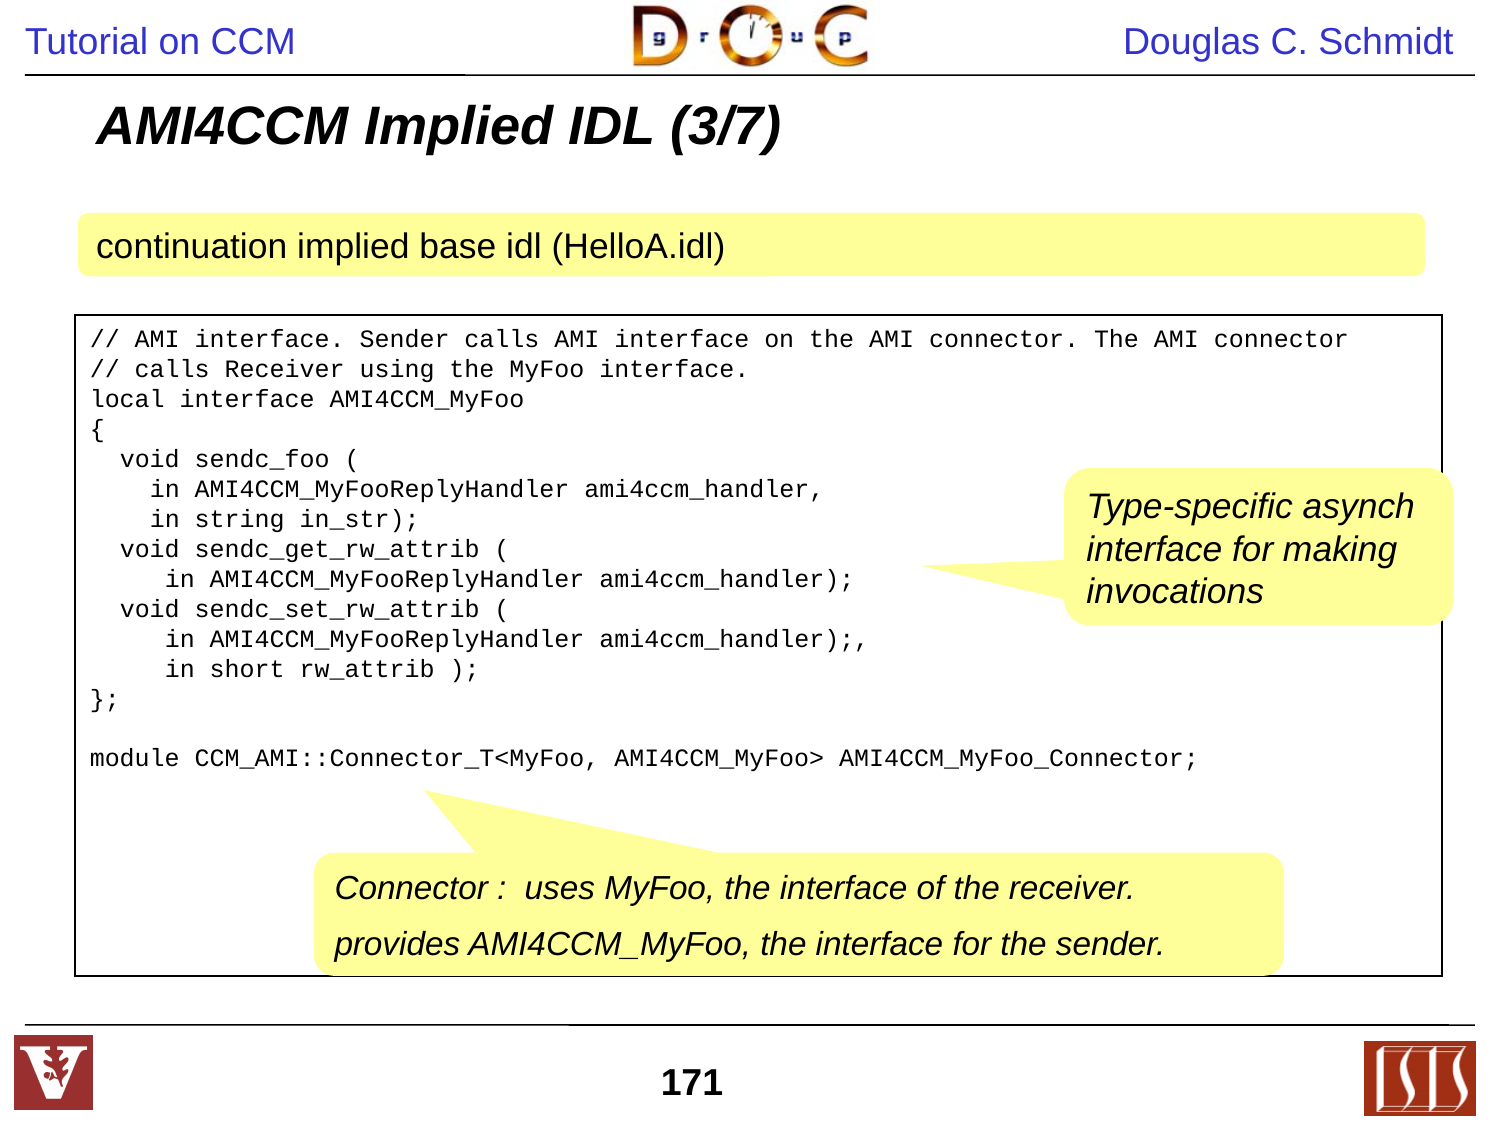

AMI4CCM Implied IDL (3/7)

continuation implied base idl (HelloA.idl)
// AMI interface. Sender calls AMI interface on the AMI connector. The AMI connector
// calls Receiver using the MyFoo interface.
local interface AMI4CCM_MyFoo
{
  void sendc_foo (
    in AMI4CCM_MyFooReplyHandler ami4ccm_handler,
    in string in_str);
  void sendc_get_rw_attrib (
     in AMI4CCM_MyFooReplyHandler ami4ccm_handler);
  void sendc_set_rw_attrib (
     in AMI4CCM_MyFooReplyHandler ami4ccm_handler);,
     in short rw_attrib );
};

module CCM_AMI::Connector_T<MyFoo, AMI4CCM_MyFoo> AMI4CCM_MyFoo_Connector;

Type-specific asynch interface for making invocations
Connector :  uses MyFoo, the interface of the receiver.
provides AMI4CCM_MyFoo, the interface for the sender.